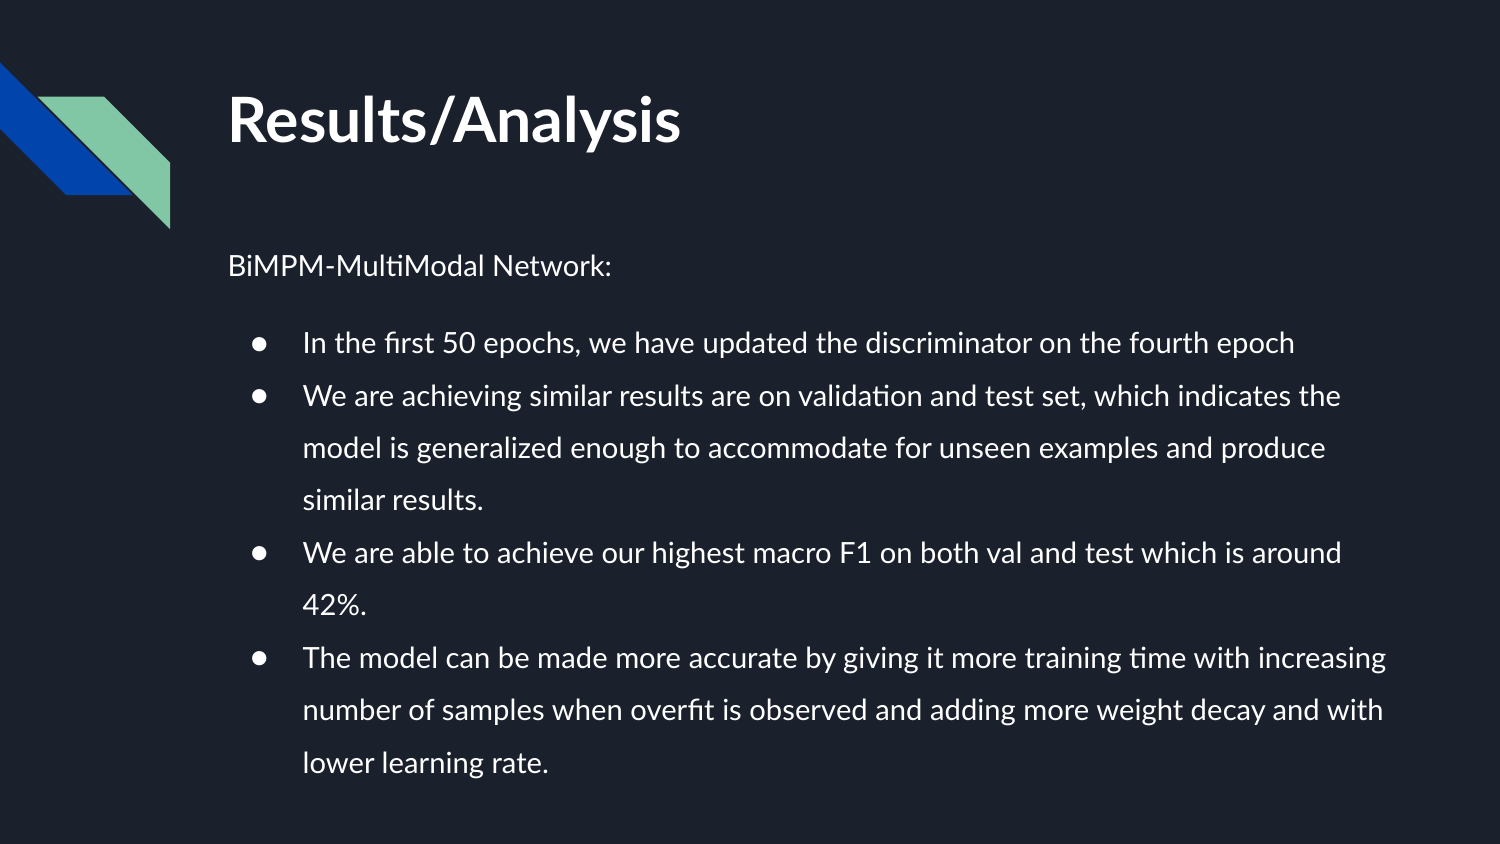

# Results/Analysis
BiMPM-MultiModal Network:
In the first 50 epochs, we have updated the discriminator on the fourth epoch
We are achieving similar results are on validation and test set, which indicates the model is generalized enough to accommodate for unseen examples and produce similar results.
We are able to achieve our highest macro F1 on both val and test which is around 42%.
The model can be made more accurate by giving it more training time with increasing  number of samples when overfit is observed and adding more weight decay and with lower learning rate.